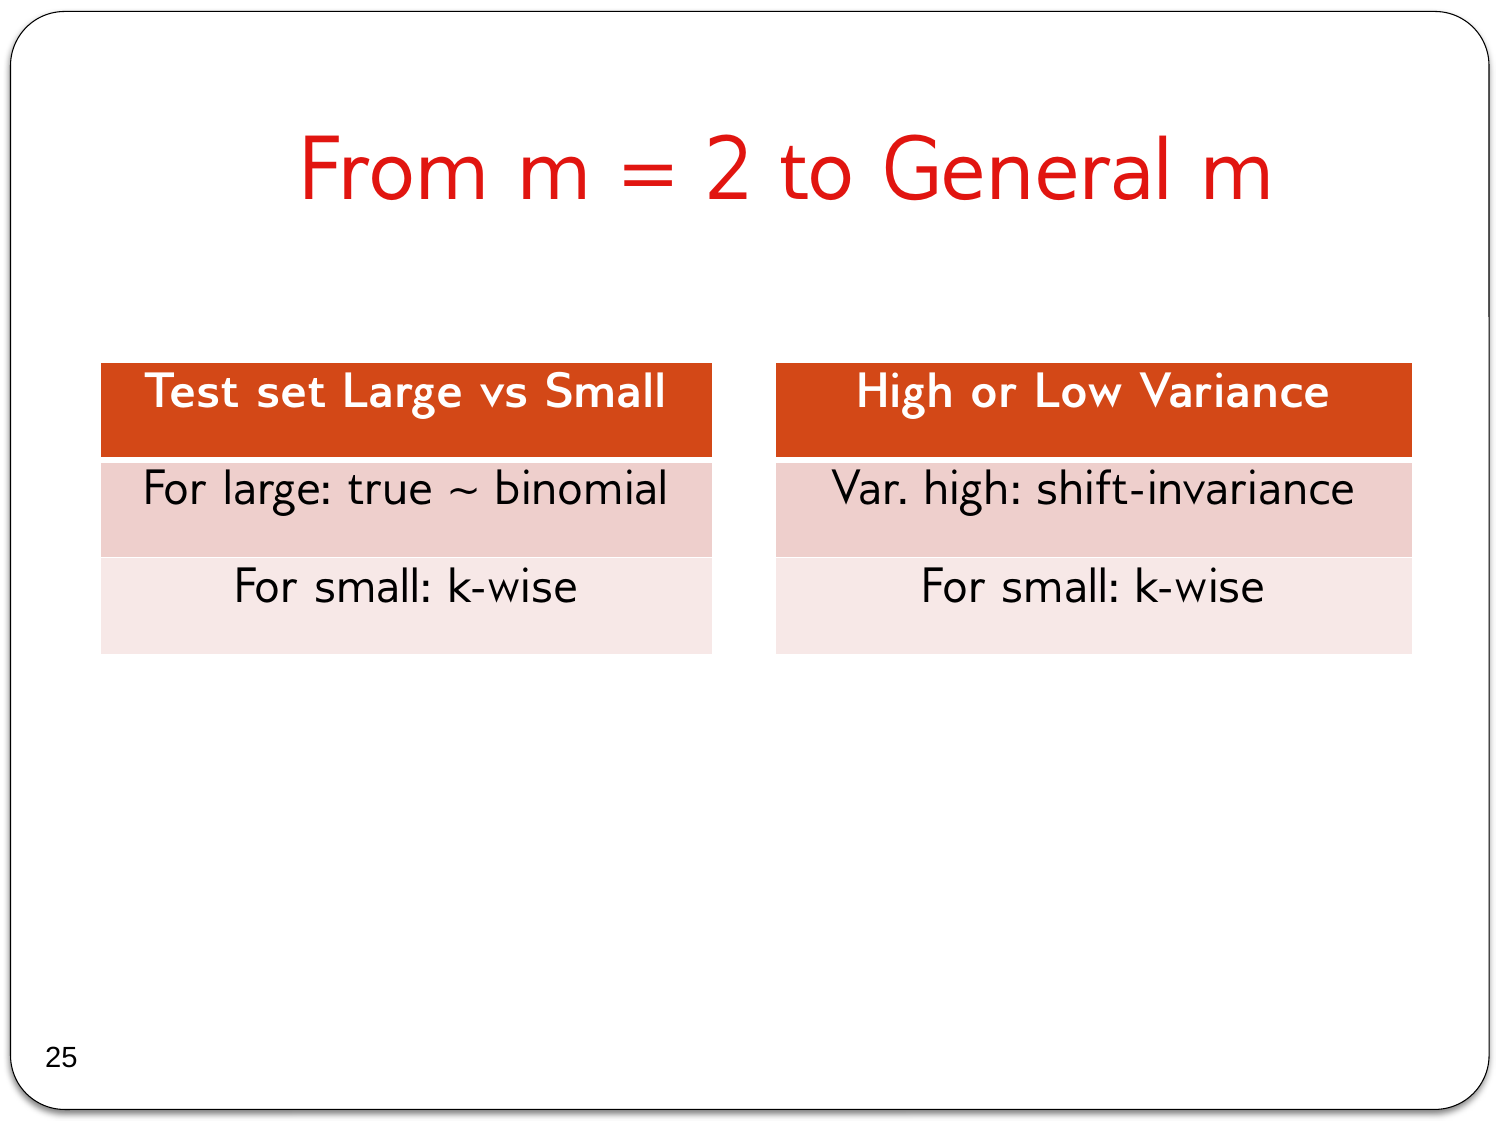

# From m = 2 to General m

| Test set Large vs Small |
| --- |
| For large: true ~ binomial |
| For small: k-wise |
| High or Low Variance |
| --- |
| Var. high: shift-invariance |
| For small: k-wise |
25